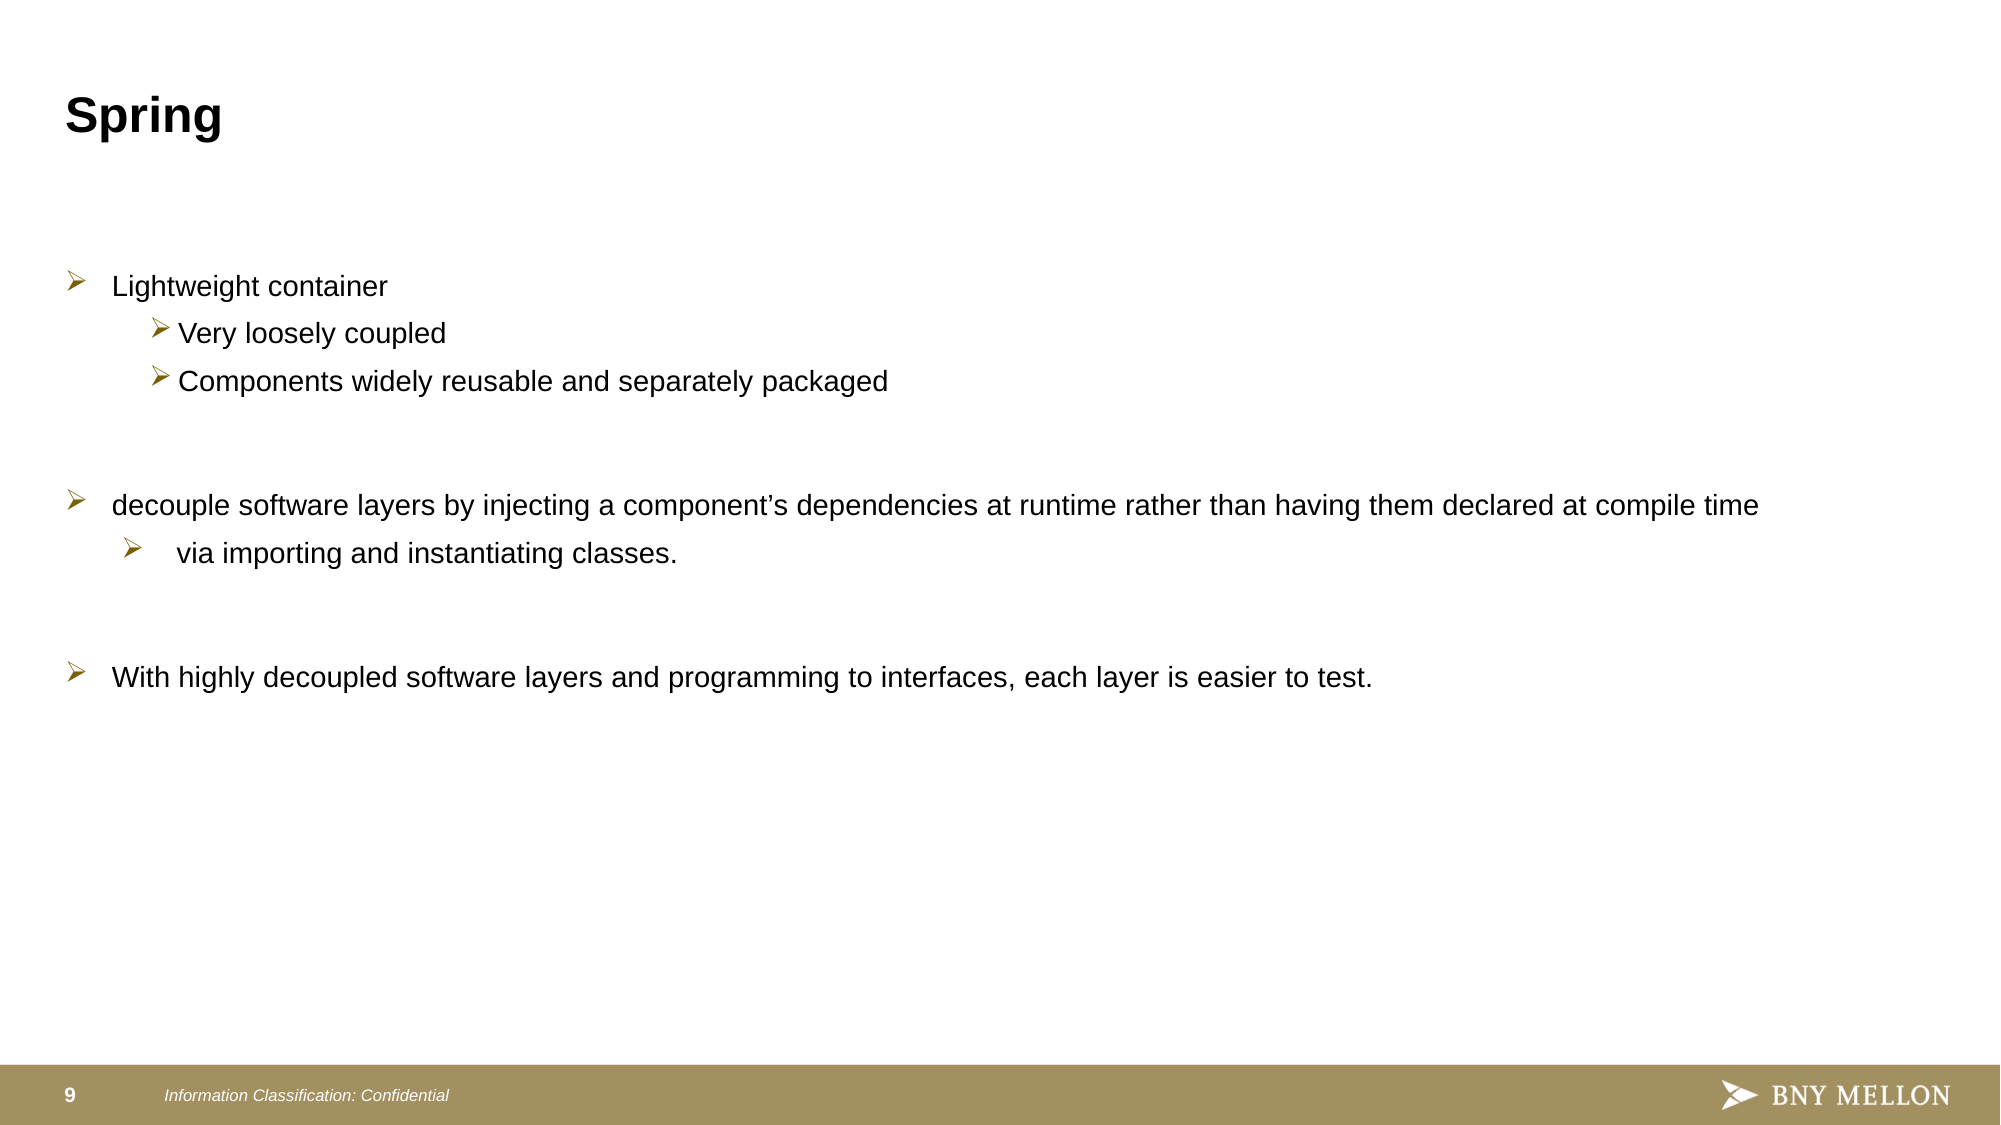

# Spring
Lightweight container
Very loosely coupled
Components widely reusable and separately packaged

decouple software layers by injecting a component’s dependencies at runtime rather than having them declared at compile time
 via importing and instantiating classes.

With highly decoupled software layers and programming to interfaces, each layer is easier to test.